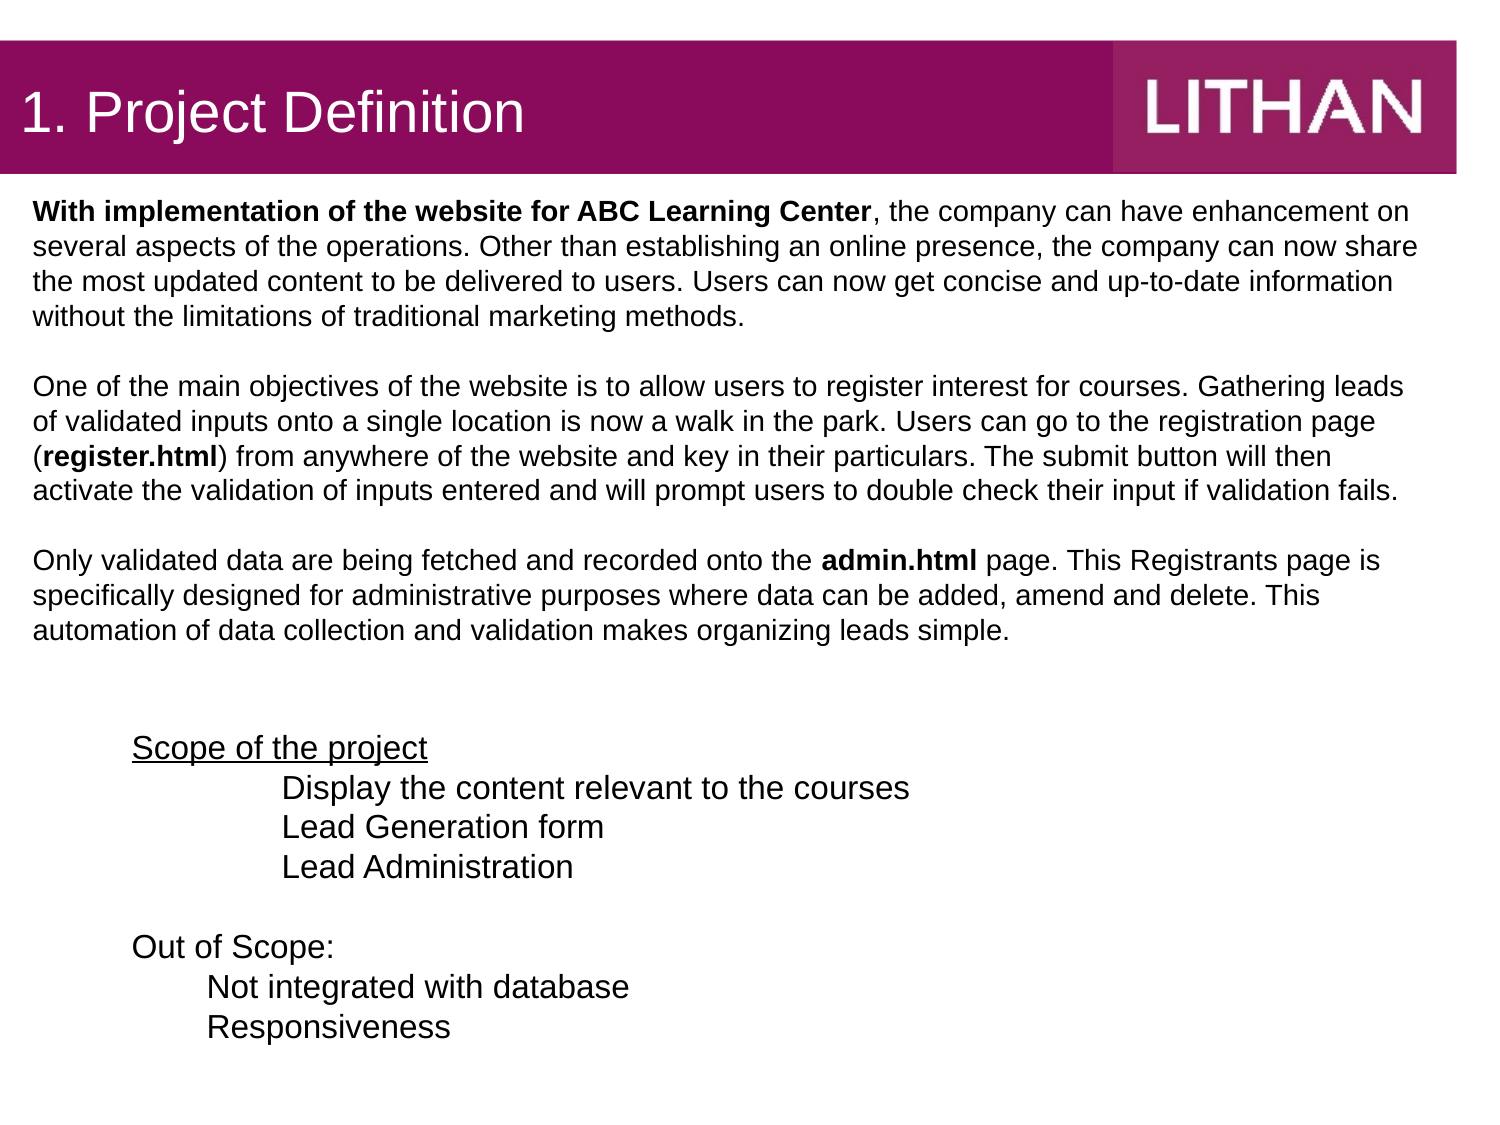

1. Project Definition
With implementation of the website for ABC Learning Center, the company can have enhancement on several aspects of the operations. Other than establishing an online presence, the company can now share the most updated content to be delivered to users. Users can now get concise and up-to-date information without the limitations of traditional marketing methods.

One of the main objectives of the website is to allow users to register interest for courses. Gathering leads of validated inputs onto a single location is now a walk in the park. Users can go to the registration page (register.html) from anywhere of the website and key in their particulars. The submit button will then activate the validation of inputs entered and will prompt users to double check their input if validation fails.

Only validated data are being fetched and recorded onto the admin.html page. This Registrants page is specifically designed for administrative purposes where data can be added, amend and delete. This automation of data collection and validation makes organizing leads simple.
Scope of the project
	Display the content relevant to the courses
	Lead Generation form
	Lead Administration

Out of Scope:
Not integrated with database
Responsiveness